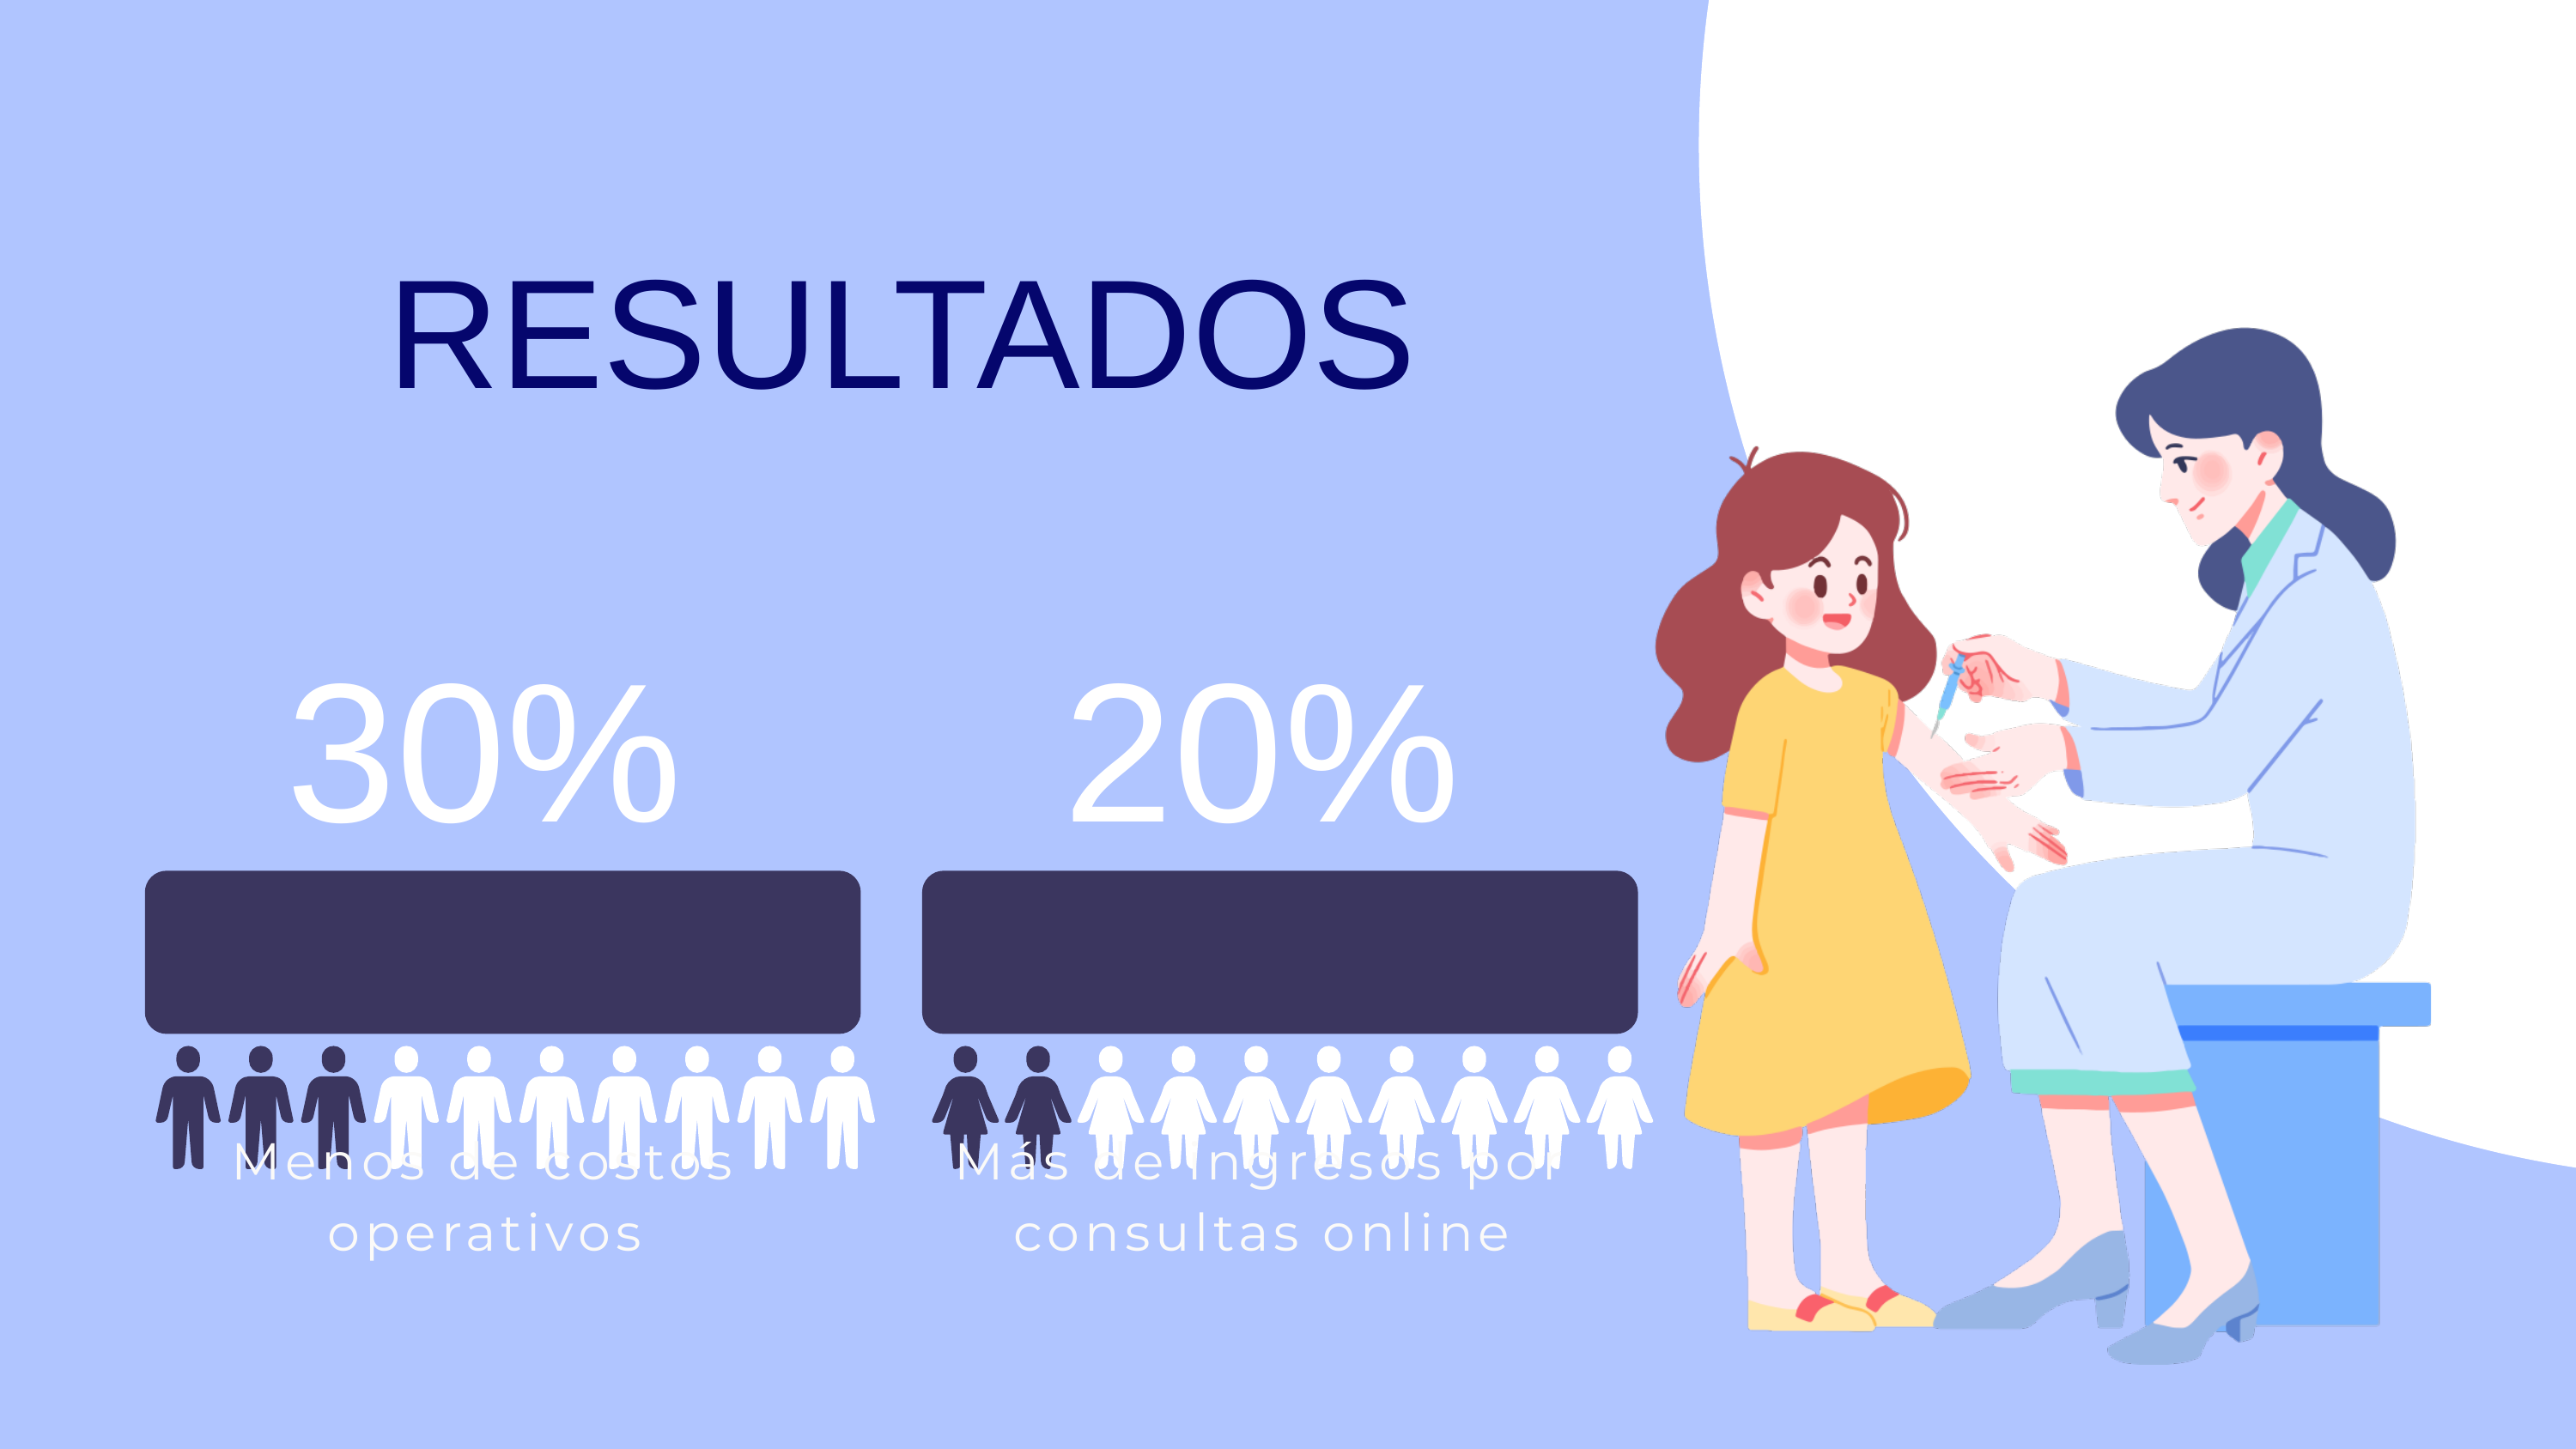

RESULTADOS

30%
20%

Menos de costos operativos

Más de ingresos por consultas online